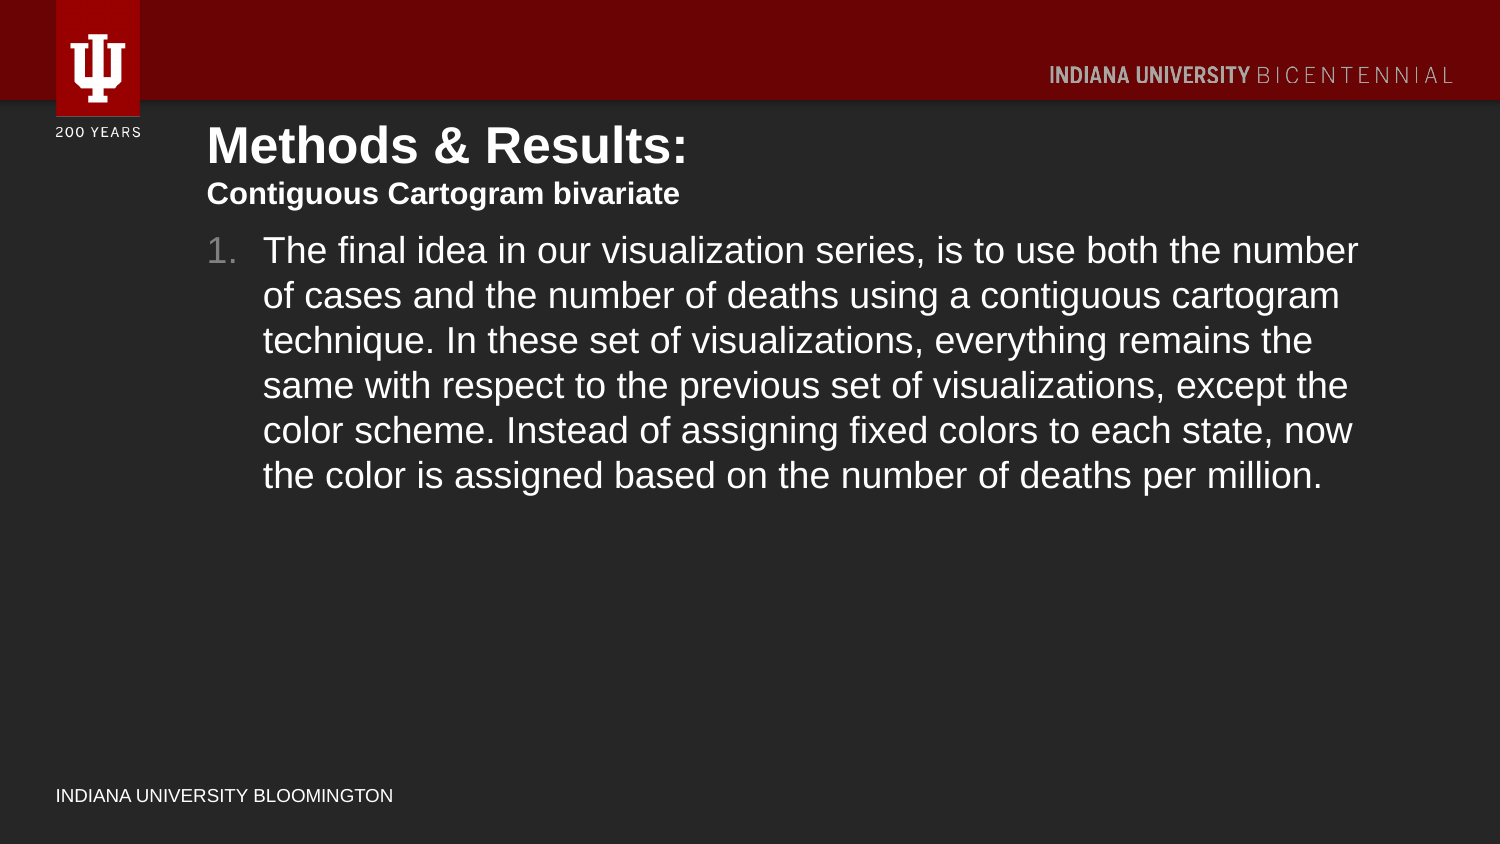

# Methods & Results: Contiguous Cartogram bivariate
The final idea in our visualization series, is to use both the number of cases and the number of deaths using a contiguous cartogram technique. In these set of visualizations, everything remains the same with respect to the previous set of visualizations, except the color scheme. Instead of assigning fixed colors to each state, now the color is assigned based on the number of deaths per million.